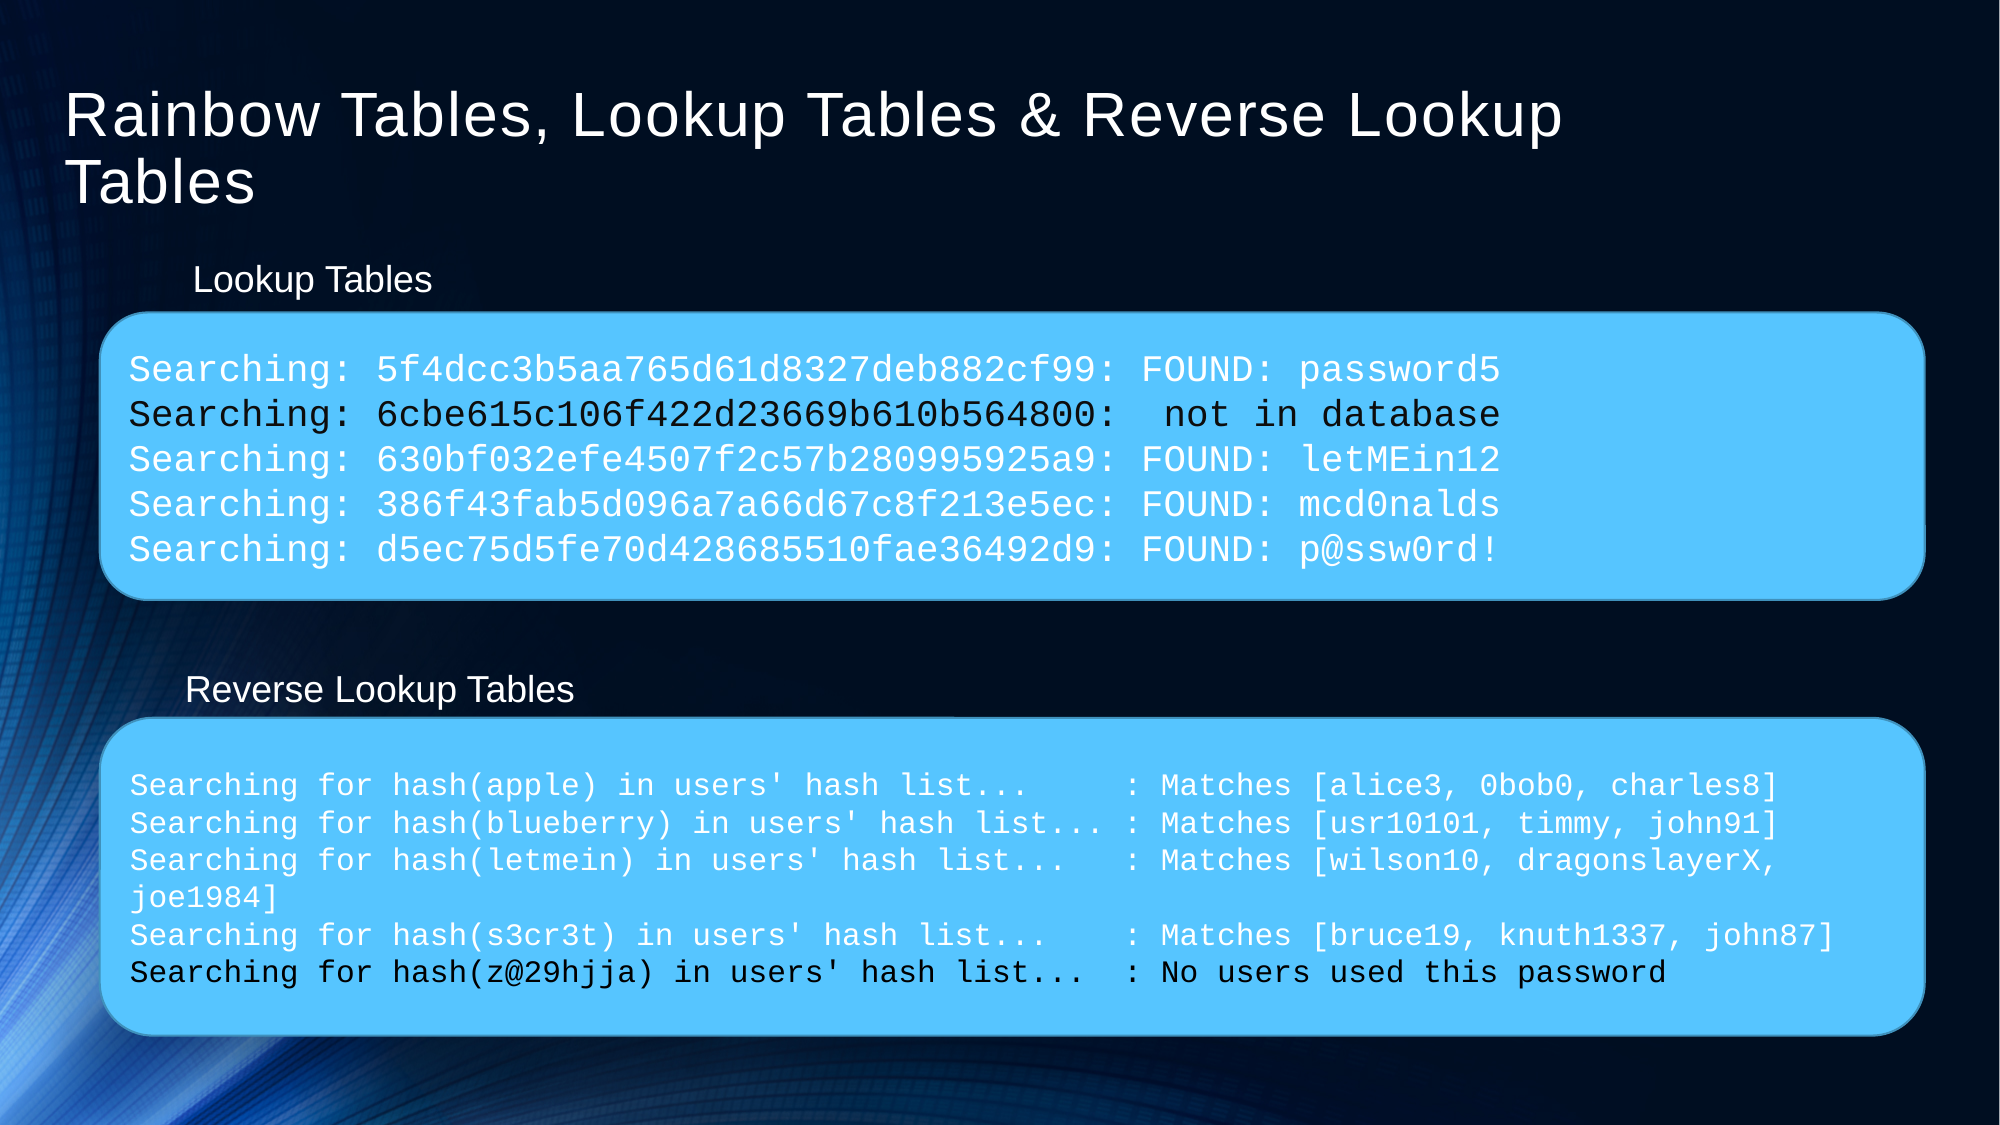

# Rainbow Tables, Lookup Tables & Reverse Lookup Tables
Lookup Tables
Searching: 5f4dcc3b5aa765d61d8327deb882cf99: FOUND: password5
Searching: 6cbe615c106f422d23669b610b564800:  not in database
Searching: 630bf032efe4507f2c57b280995925a9: FOUND: letMEin12 
Searching: 386f43fab5d096a7a66d67c8f213e5ec: FOUND: mcd0nalds
Searching: d5ec75d5fe70d428685510fae36492d9: FOUND: p@ssw0rd!
Reverse Lookup Tables
Searching for hash(apple) in users' hash list...     : Matches [alice3, 0bob0, charles8]
Searching for hash(blueberry) in users' hash list... : Matches [usr10101, timmy, john91]
Searching for hash(letmein) in users' hash list...   : Matches [wilson10, dragonslayerX, joe1984]
Searching for hash(s3cr3t) in users' hash list...    : Matches [bruce19, knuth1337, john87]
Searching for hash(z@29hjja) in users' hash list...  : No users used this password